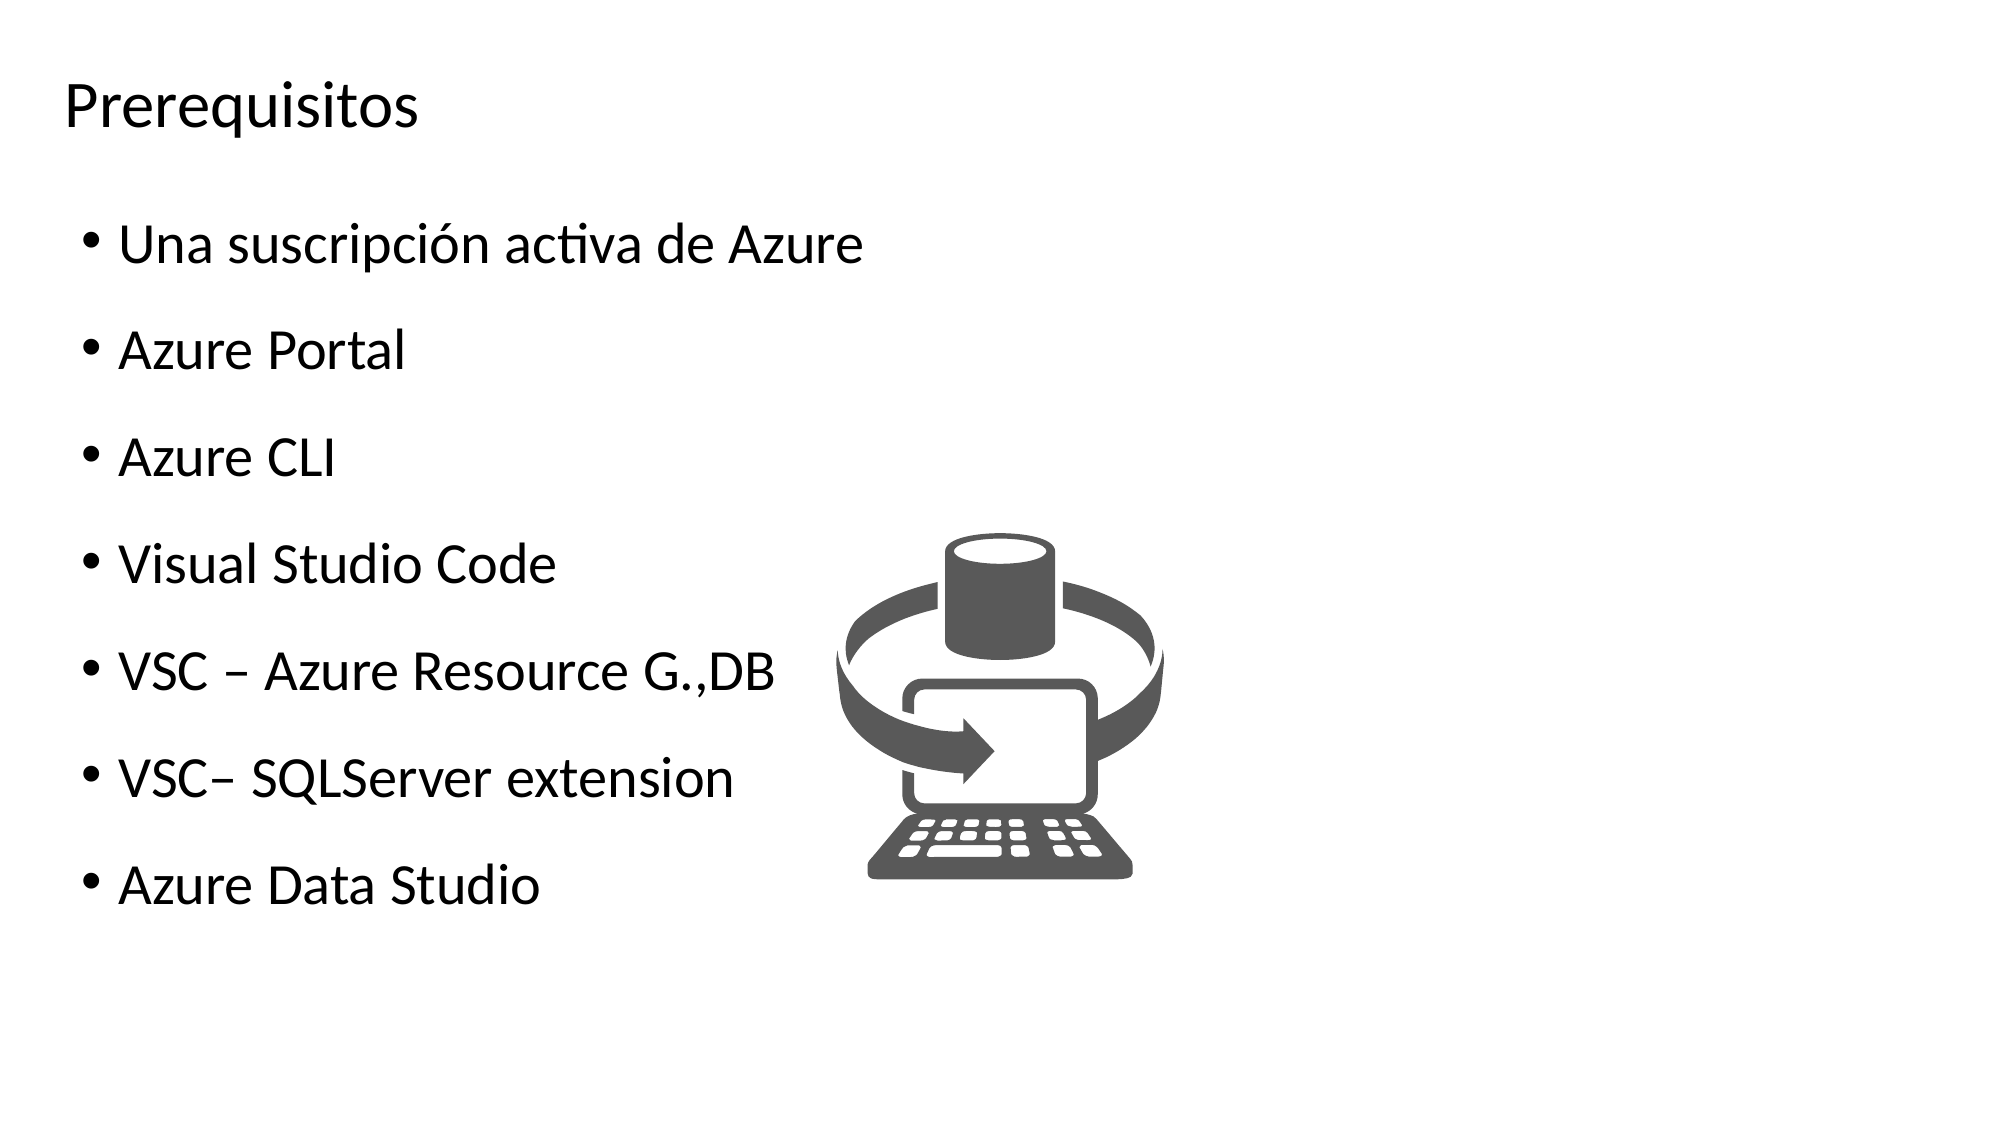

# Prerequisitos
Una suscripción activa de Azure
Azure Portal
Azure CLI
Visual Studio Code
VSC – Azure Resource G.,DB
VSC– SQLServer extension
Azure Data Studio